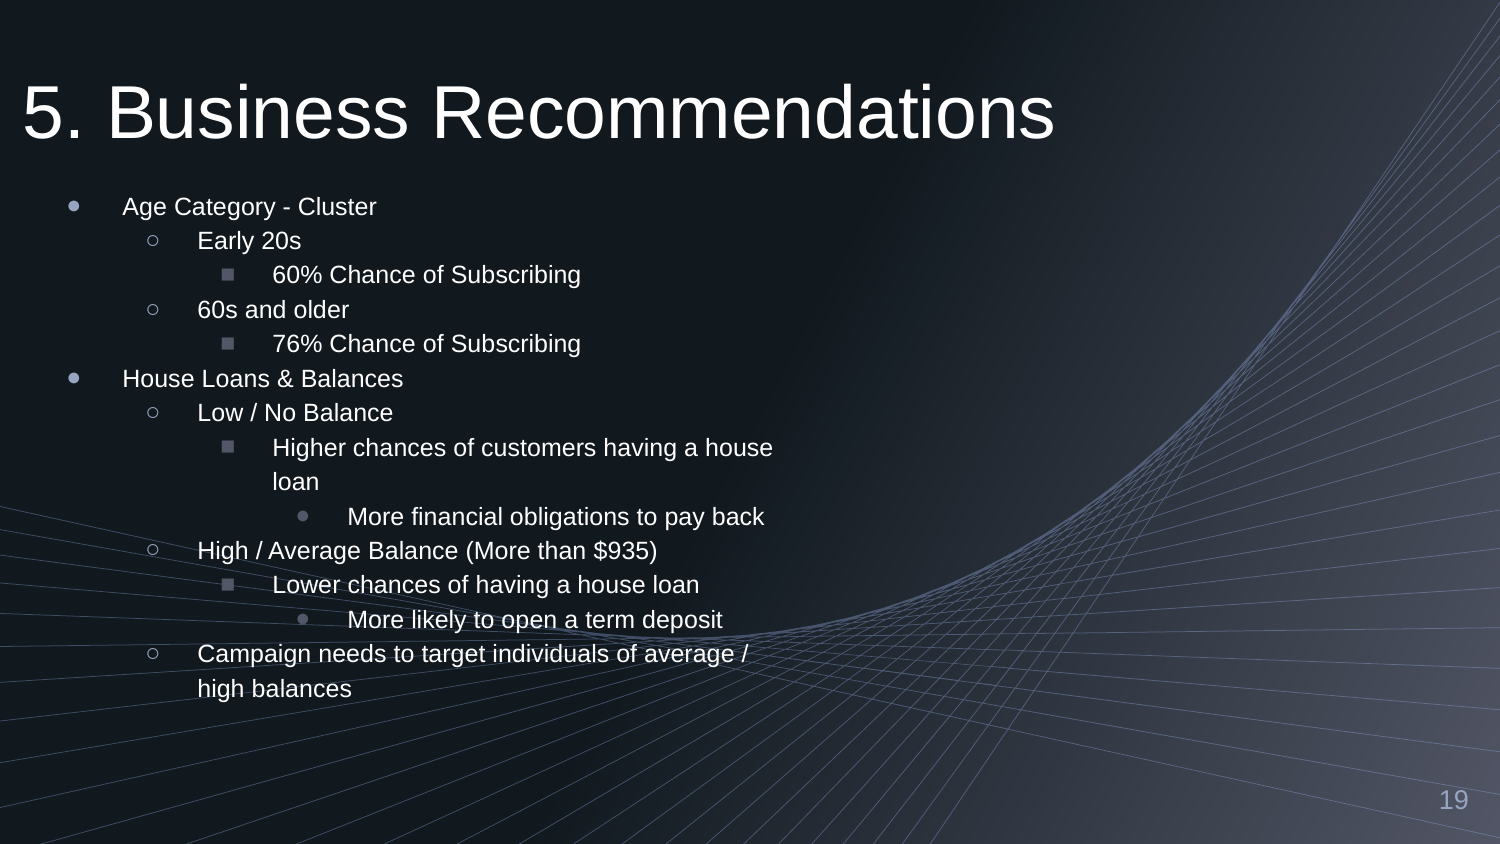

5. Business Recommendations
Age Category - Cluster
Early 20s
60% Chance of Subscribing
60s and older
76% Chance of Subscribing
House Loans & Balances
Low / No Balance
Higher chances of customers having a house loan
More financial obligations to pay back
High / Average Balance (More than $935)
Lower chances of having a house loan
More likely to open a term deposit
Campaign needs to target individuals of average / high balances

19